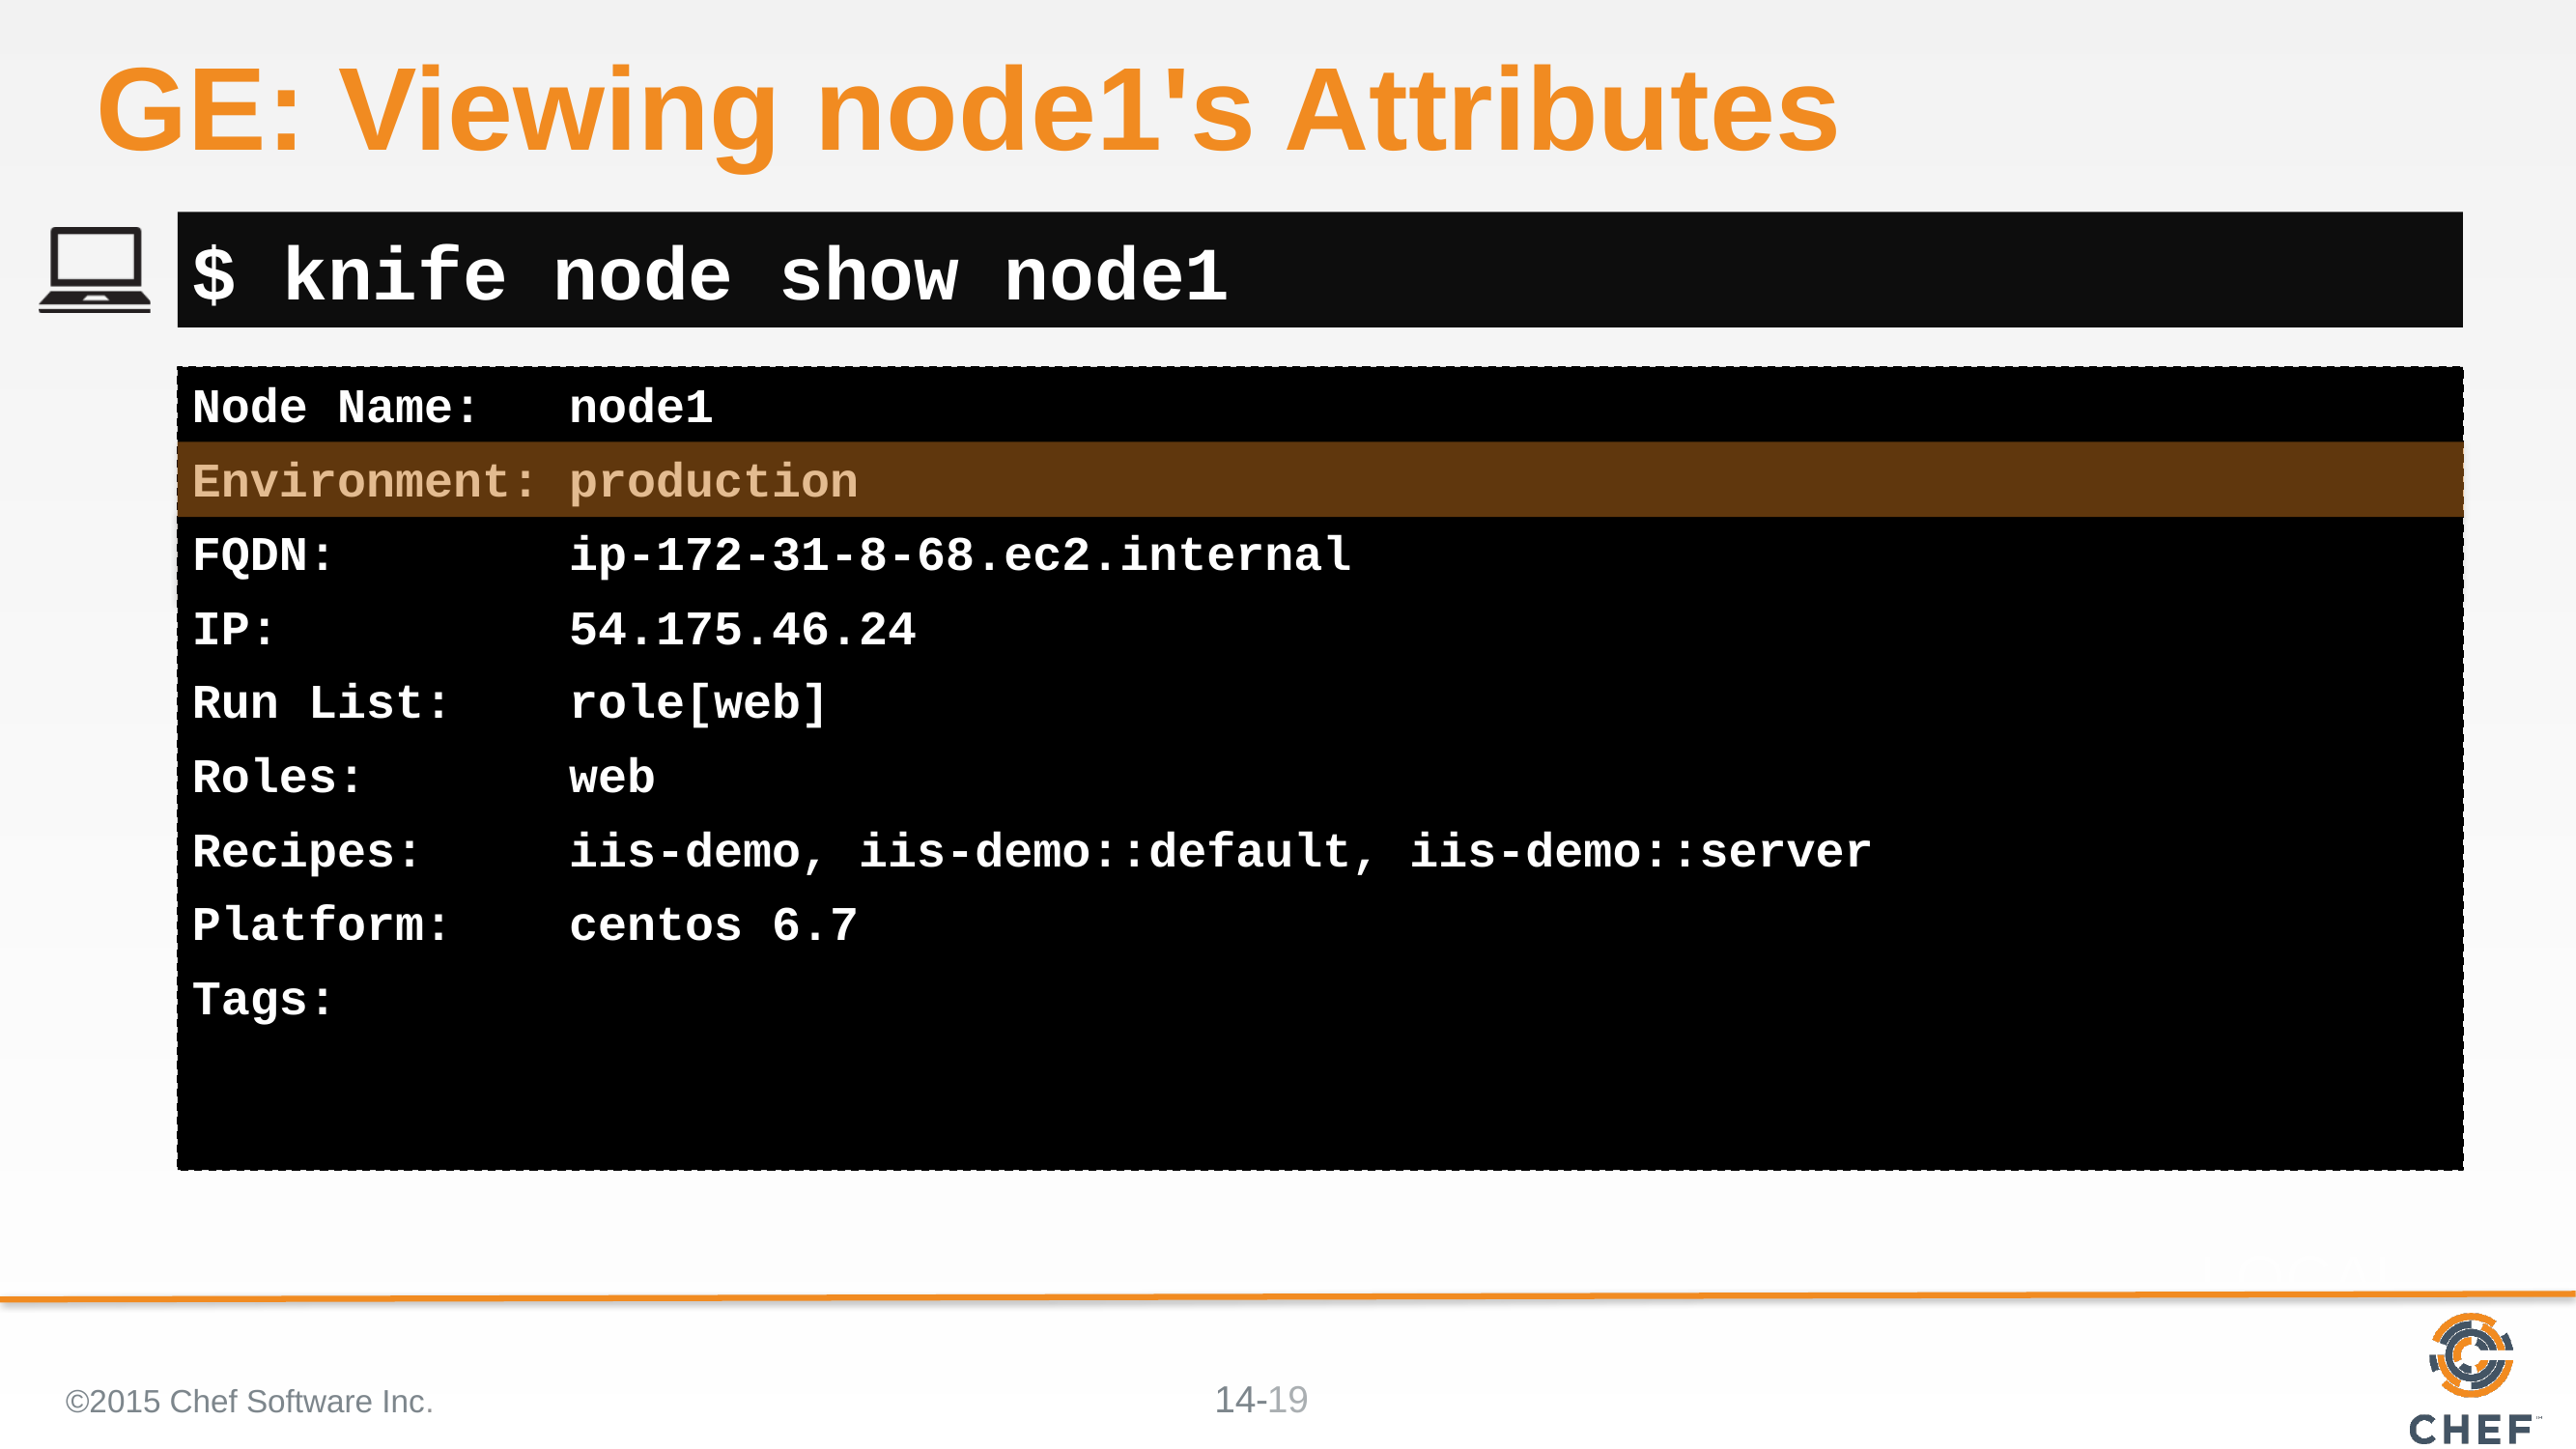

# GE: Viewing node1's Attributes
$ knife node show node1
Node Name:   node1
Environment: production
FQDN:        ip-172-31-8-68.ec2.internal
IP:          54.175.46.24
Run List:    role[web]
Roles:       web
Recipes:     iis-demo, iis-demo::default, iis-demo::server
Platform:    centos 6.7
Tags:

©2015 Chef Software Inc.
19